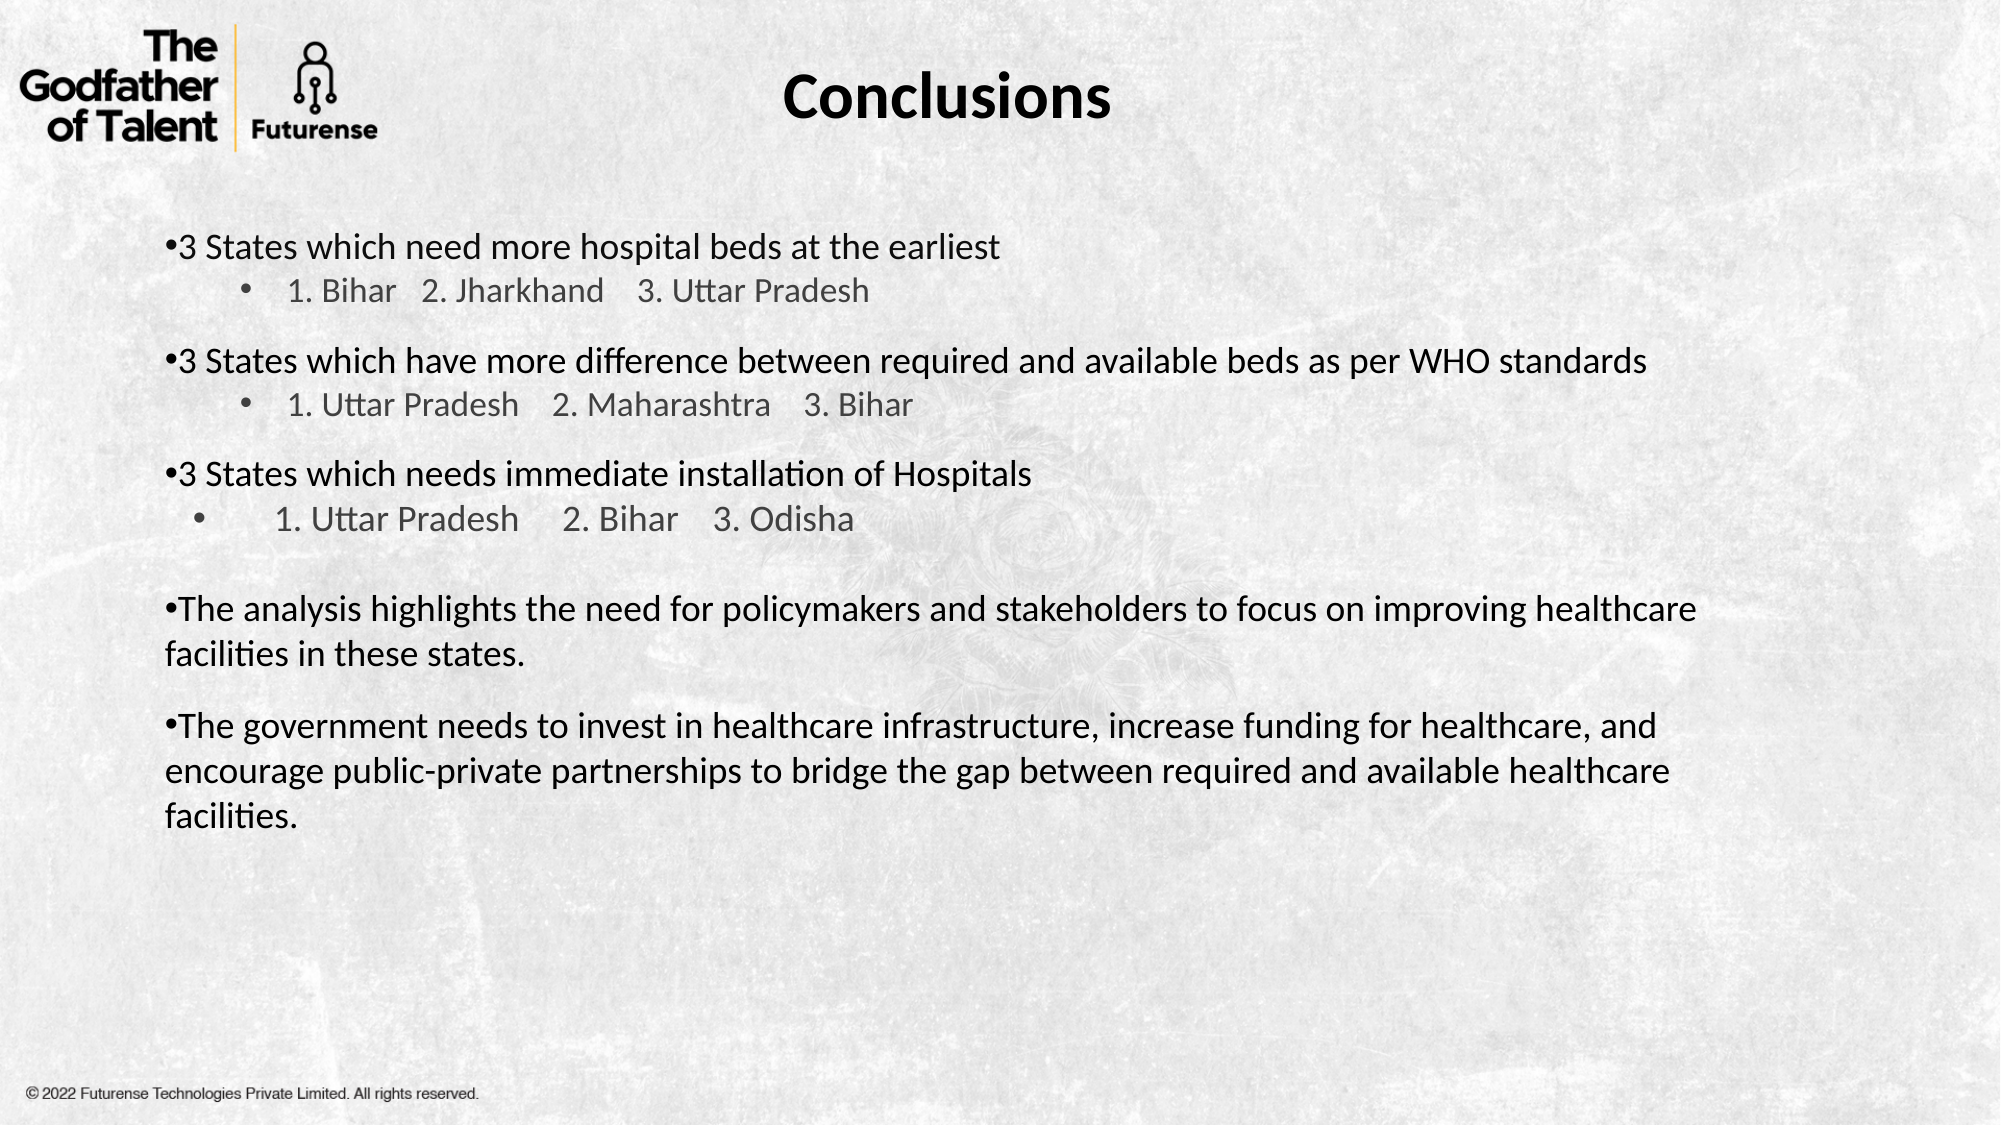

Conclusions
3 States which need more hospital beds at the earliest
1. Bihar   2. Jharkhand    3. Uttar Pradesh

3 States which have more difference between required and available beds as per WHO standards
1. Uttar Pradesh    2. Maharashtra    3. Bihar

3 States which needs immediate installation of Hospitals
    1. Uttar Pradesh     2. Bihar    3. Odisha

The analysis highlights the need for policymakers and stakeholders to focus on improving healthcare facilities in these states.

The government needs to invest in healthcare infrastructure, increase funding for healthcare, and encourage public-private partnerships to bridge the gap between required and available healthcare facilities.